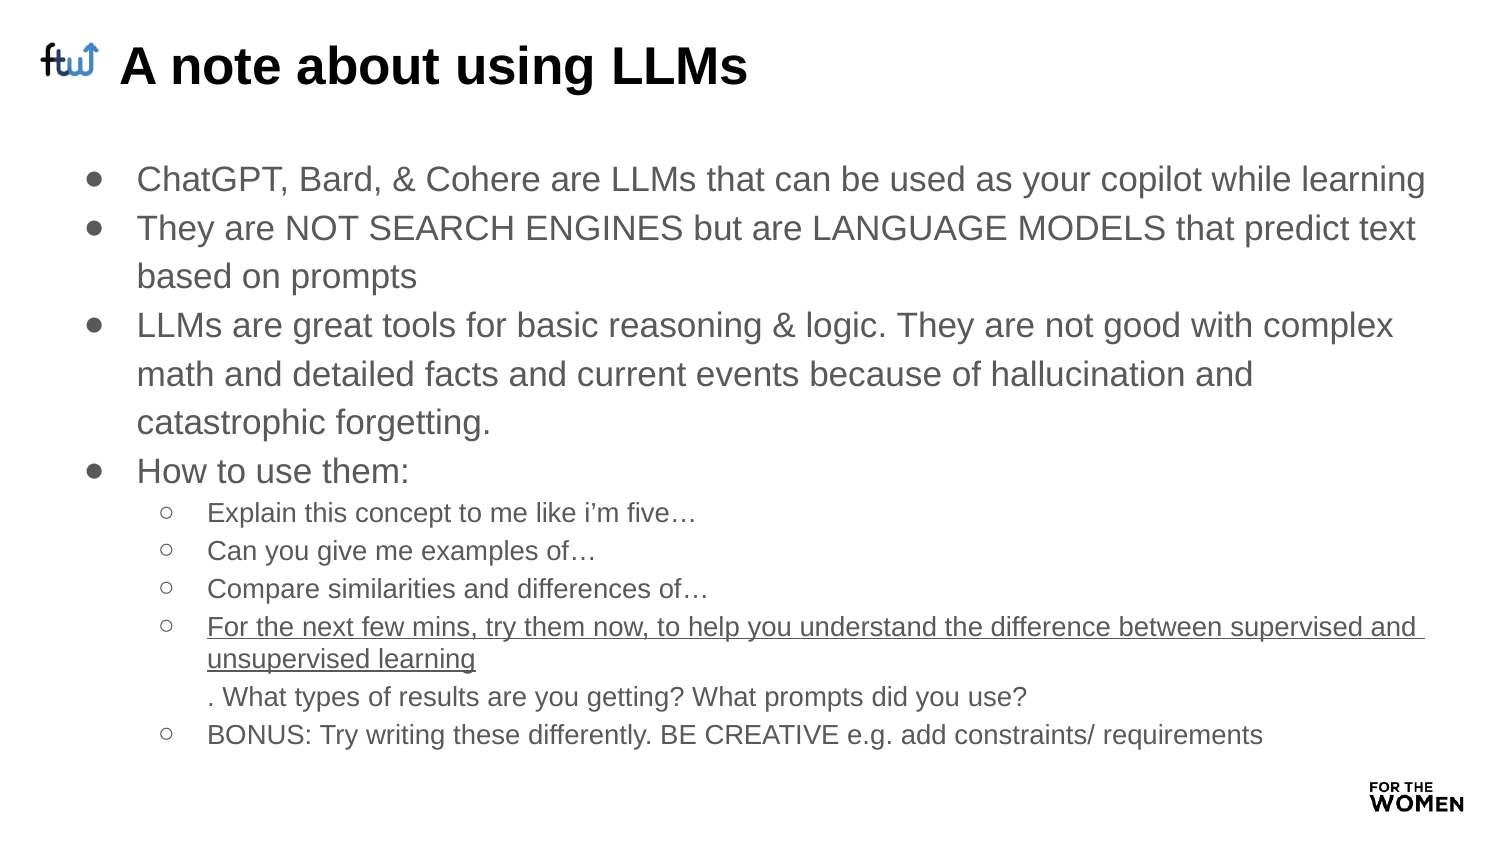

# A note about using LLMs

ChatGPT, Bard, & Cohere are LLMs that can be used as your copilot while learning
They are NOT SEARCH ENGINES but are LANGUAGE MODELS that predict text based on prompts
LLMs are great tools for basic reasoning & logic. They are not good with complex math and detailed facts and current events because of hallucination and catastrophic forgetting.
How to use them:
Explain this concept to me like i’m five…
Can you give me examples of…
Compare similarities and differences of…
For the next few mins, try them now, to help you understand the difference between supervised and unsupervised learning. What types of results are you getting? What prompts did you use?
BONUS: Try writing these differently. BE CREATIVE e.g. add constraints/ requirements